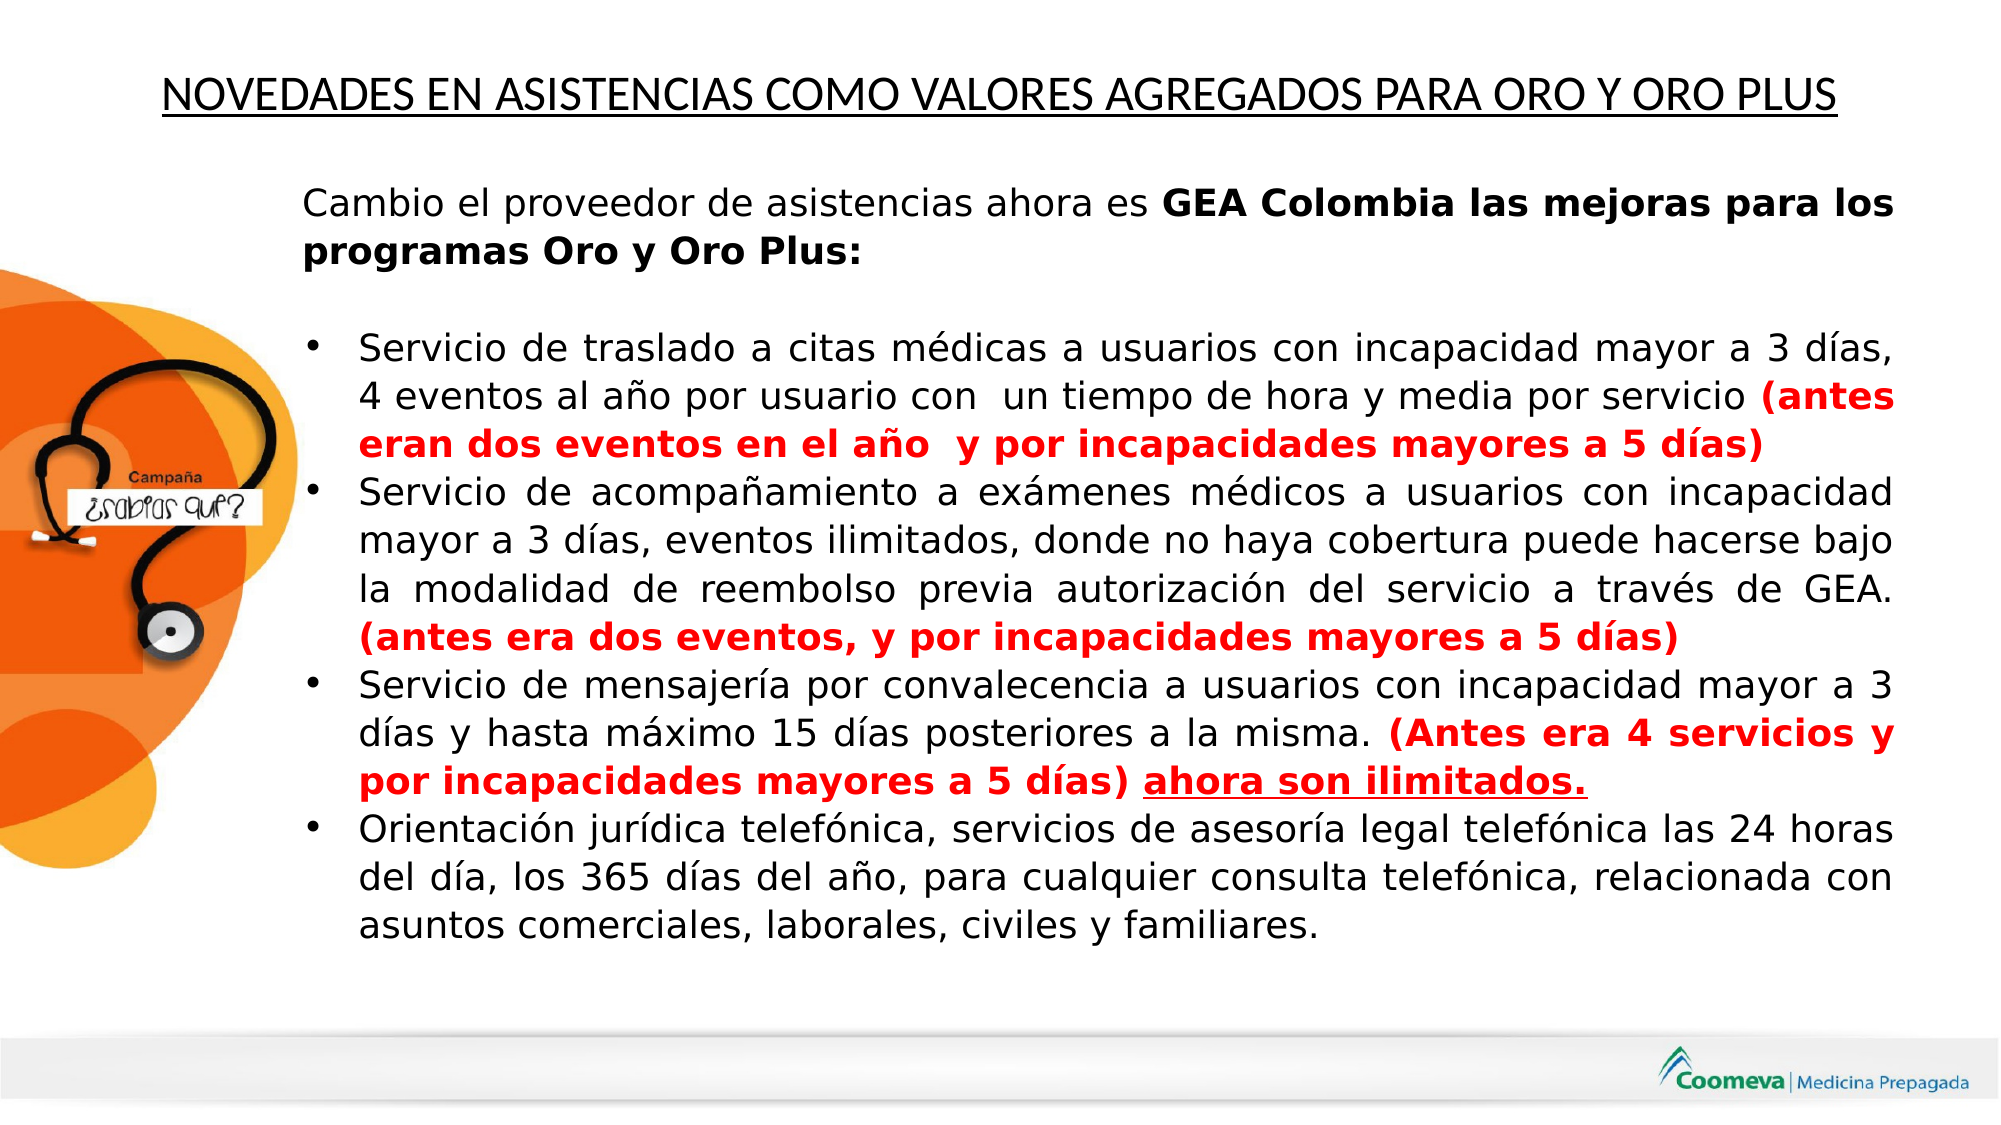

# NOVEDADES EN ASISTENCIAS COMO VALORES AGREGADOS PARA ORO Y ORO PLUS
Cambio el proveedor de asistencias ahora es GEA Colombia las mejoras para los programas Oro y Oro Plus:

Servicio de traslado a citas médicas a usuarios con incapacidad mayor a 3 días, 4 eventos al año por usuario con  un tiempo de hora y media por servicio (antes eran dos eventos en el año  y por incapacidades mayores a 5 días)
Servicio de acompañamiento a exámenes médicos a usuarios con incapacidad mayor a 3 días, eventos ilimitados, donde no haya cobertura puede hacerse bajo la modalidad de reembolso previa autorización del servicio a través de GEA. (antes era dos eventos, y por incapacidades mayores a 5 días)
Servicio de mensajería por convalecencia a usuarios con incapacidad mayor a 3 días y hasta máximo 15 días posteriores a la misma. (Antes era 4 servicios y por incapacidades mayores a 5 días) ahora son ilimitados.
Orientación jurídica telefónica, servicios de asesoría legal telefónica las 24 horas del día, los 365 días del año, para cualquier consulta telefónica, relacionada con asuntos comerciales, laborales, civiles y familiares.